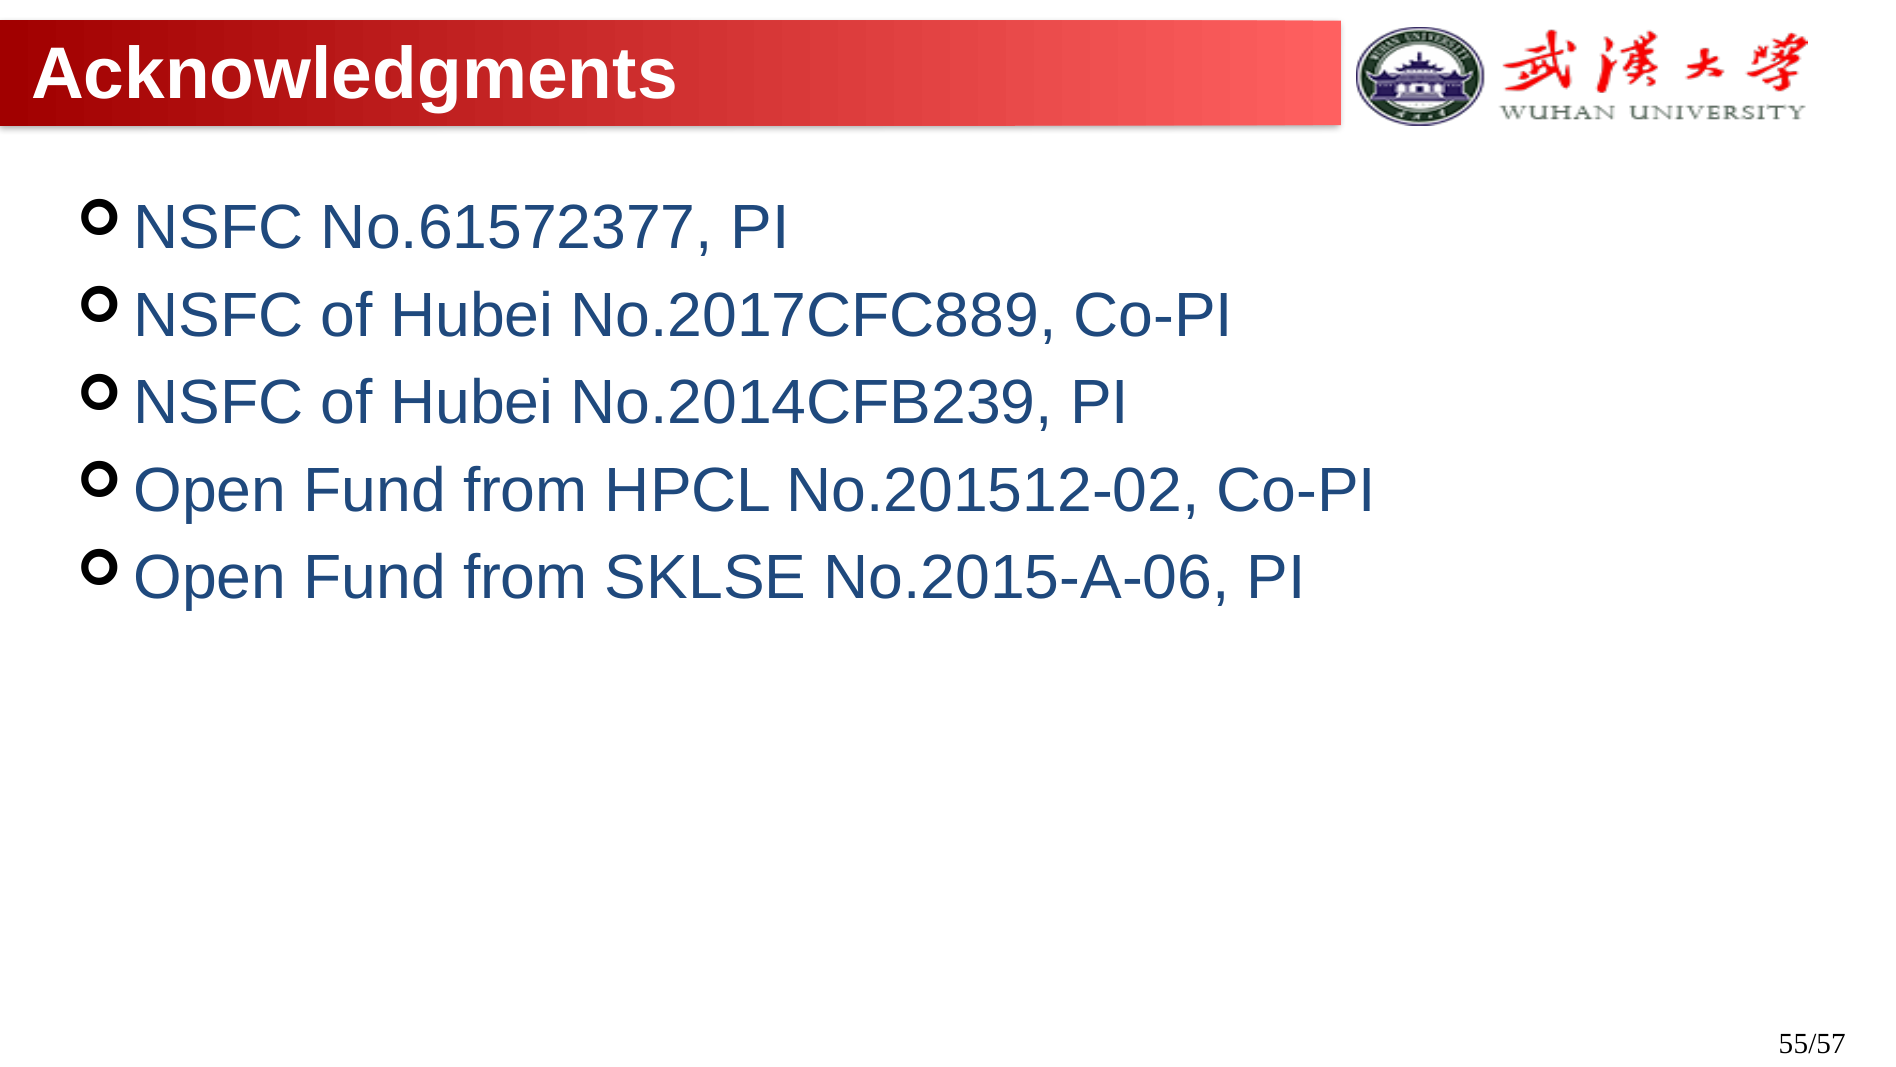

# Acknowledgments
NSFC No.61572377, PI
NSFC of Hubei No.2017CFC889, Co-PI
NSFC of Hubei No.2014CFB239, PI
Open Fund from HPCL No.201512-02, Co-PI
Open Fund from SKLSE No.2015-A-06, PI